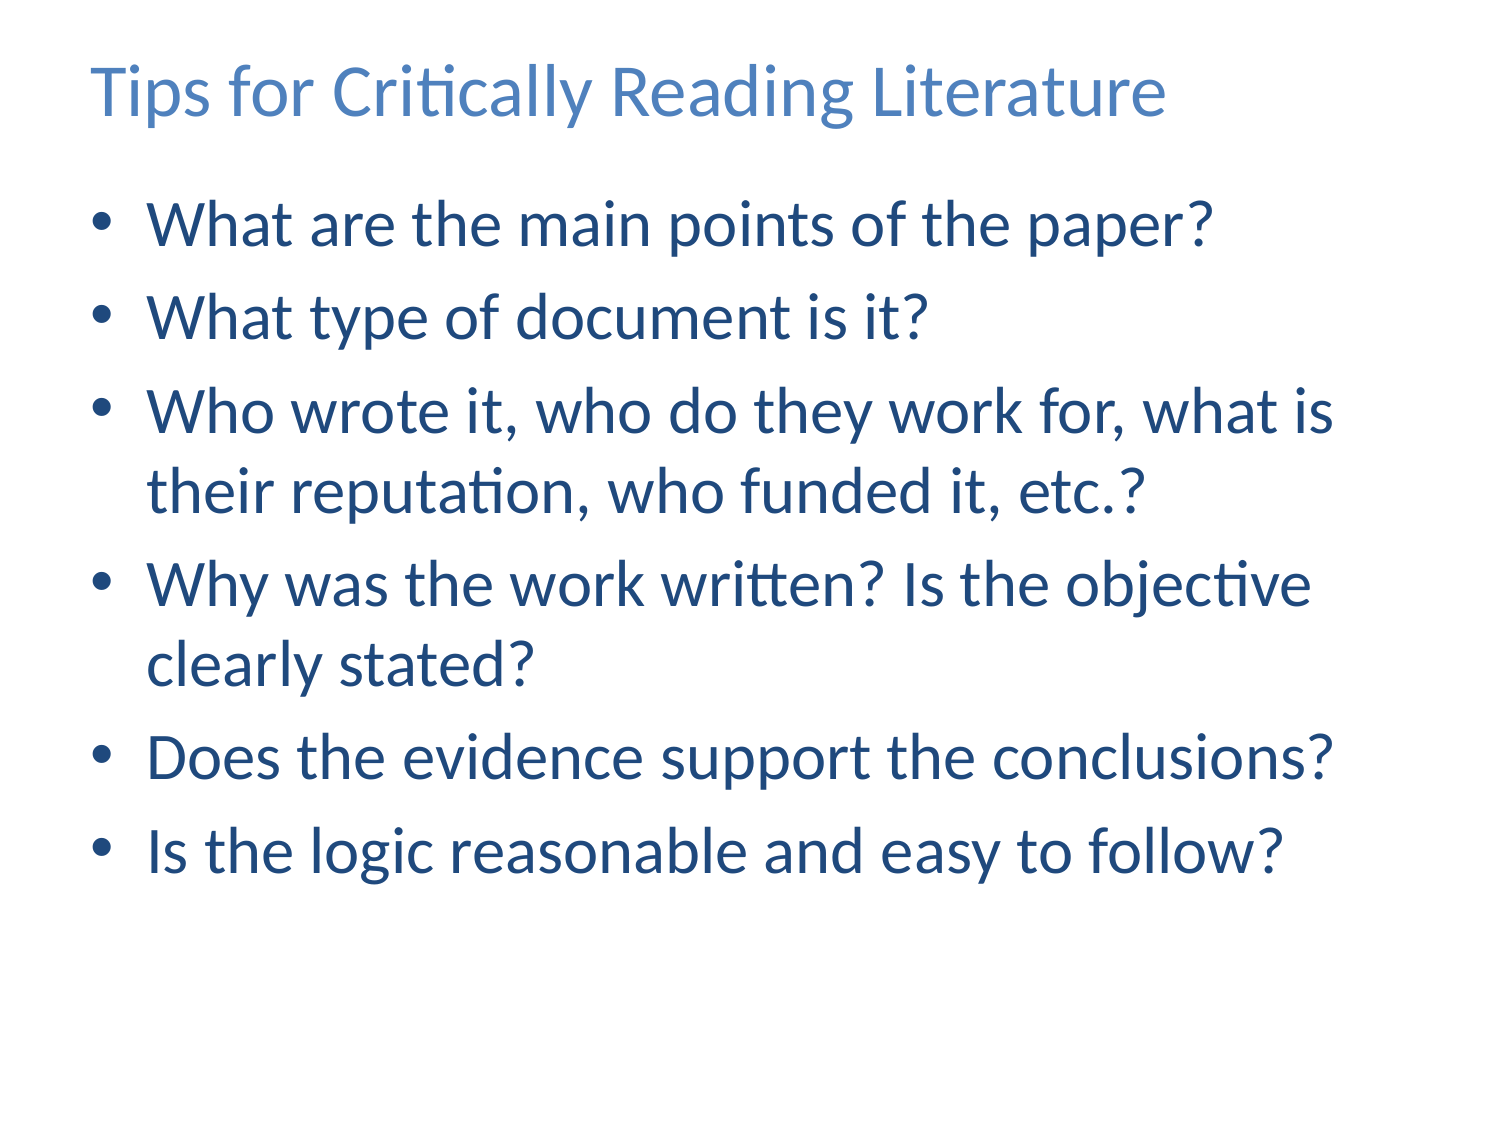

# Tips for Critically Reading Literature
What are the main points of the paper?
What type of document is it?
Who wrote it, who do they work for, what is their reputation, who funded it, etc.?
Why was the work written? Is the objective  clearly stated?
Does the evidence support the conclusions?
Is the logic reasonable and easy to follow?